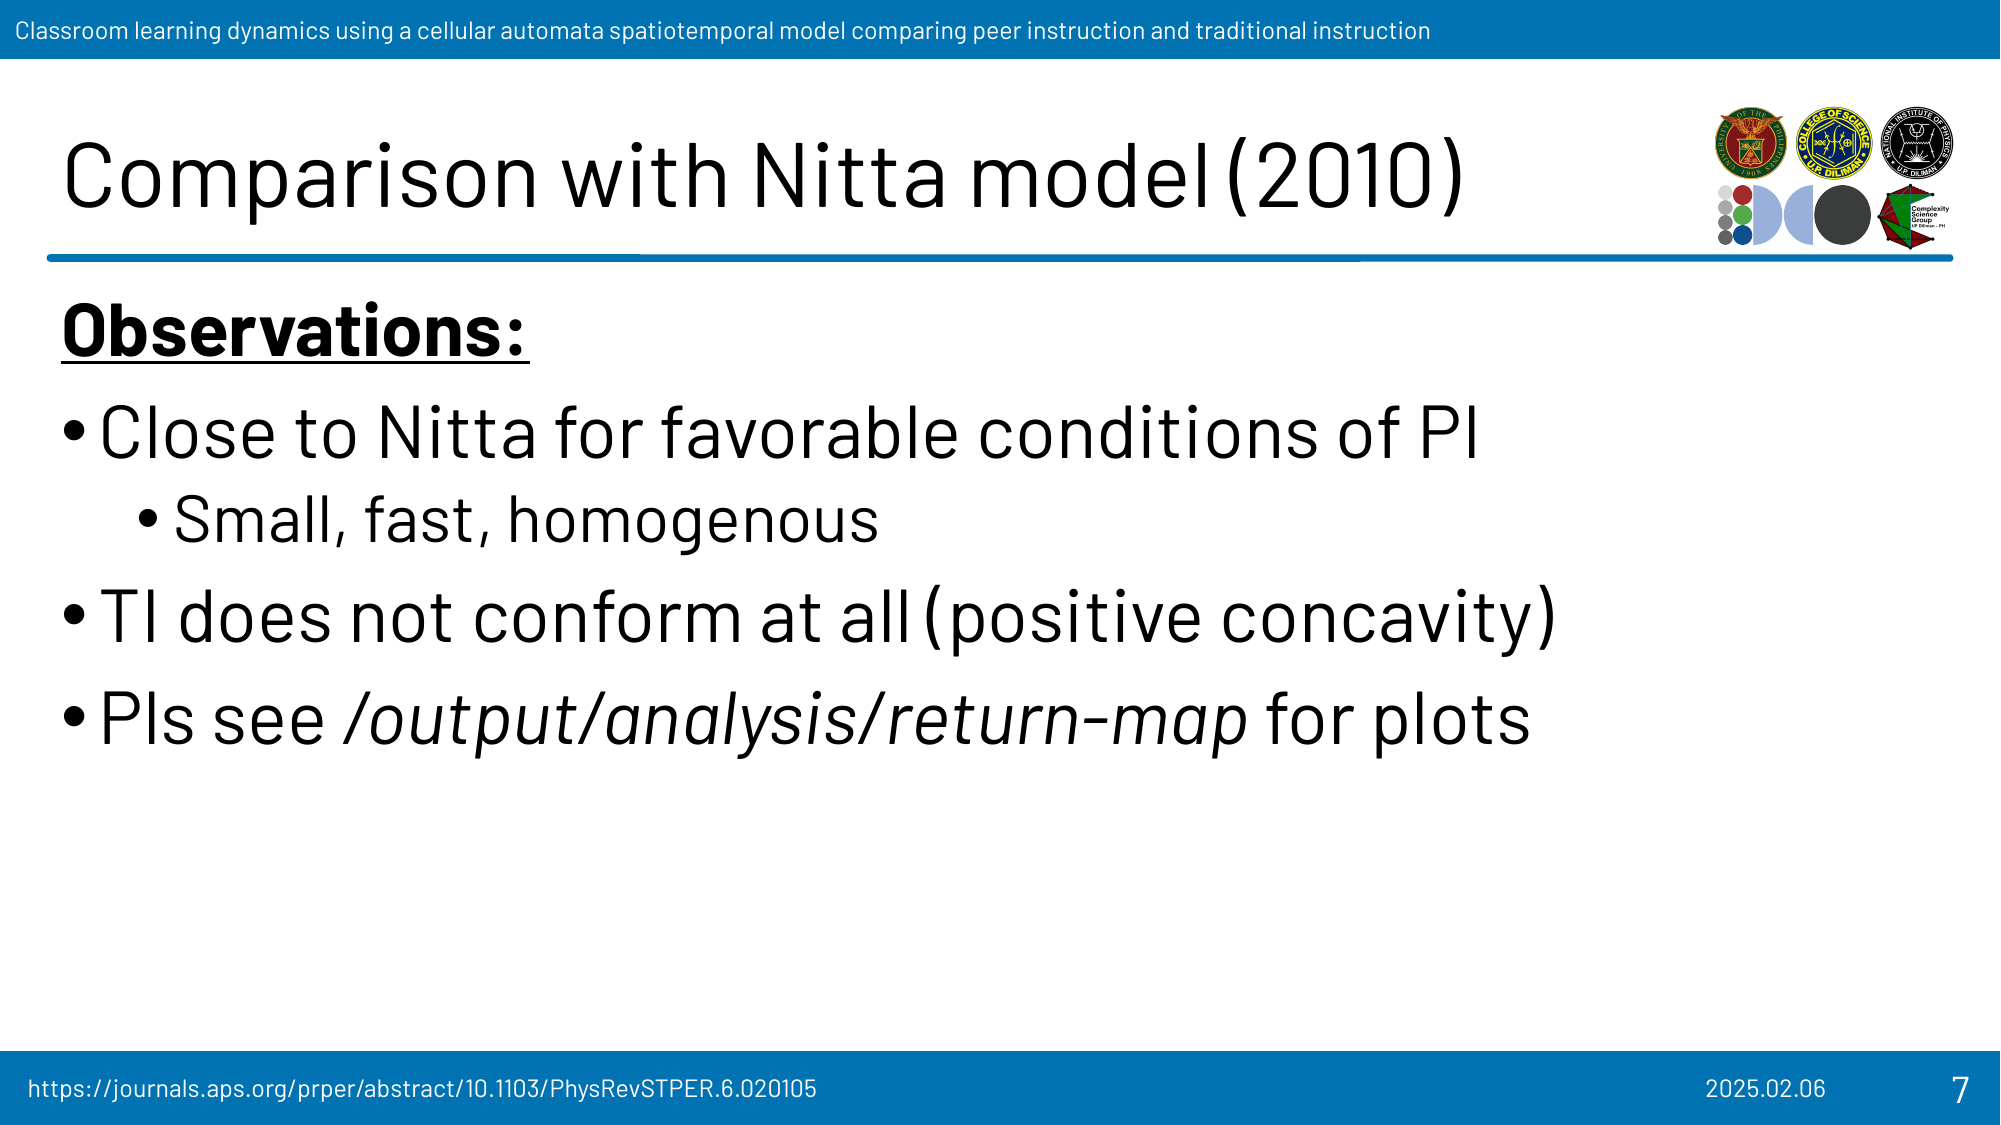

# Comparison with Nitta model (2010)
Observations:
Close to Nitta for favorable conditions of PI
Small, fast, homogenous
TI does not conform at all (positive concavity)
Pls see /output/analysis/return-map for plots
https://journals.aps.org/prper/abstract/10.1103/PhysRevSTPER.6.020105
2025.02.06
7